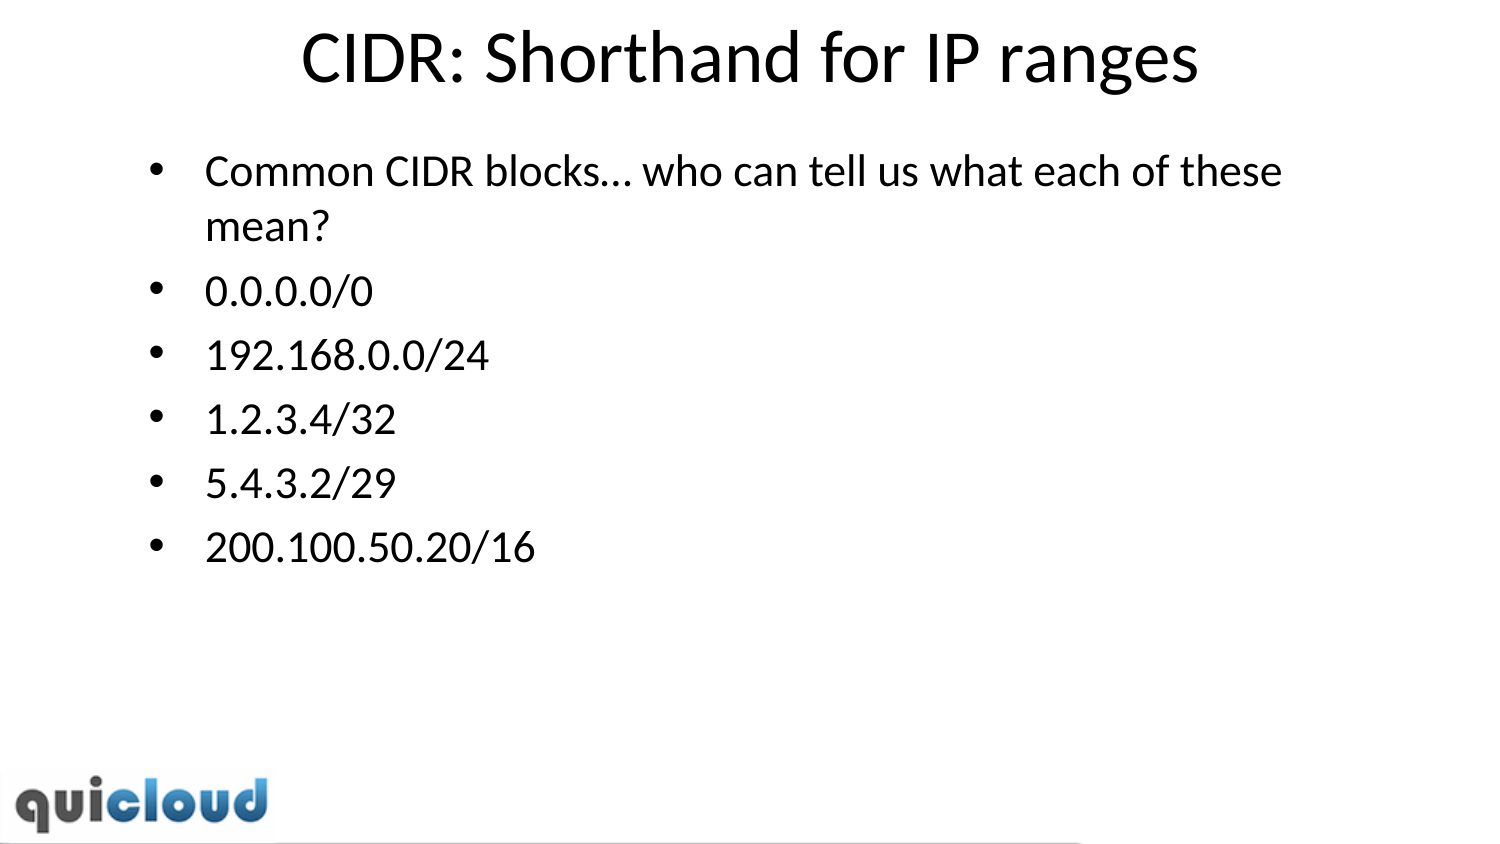

# CIDR: Shorthand for IP ranges
Common CIDR blocks… who can tell us what each of these mean?
0.0.0.0/0
192.168.0.0/24
1.2.3.4/32
5.4.3.2/29
200.100.50.20/16